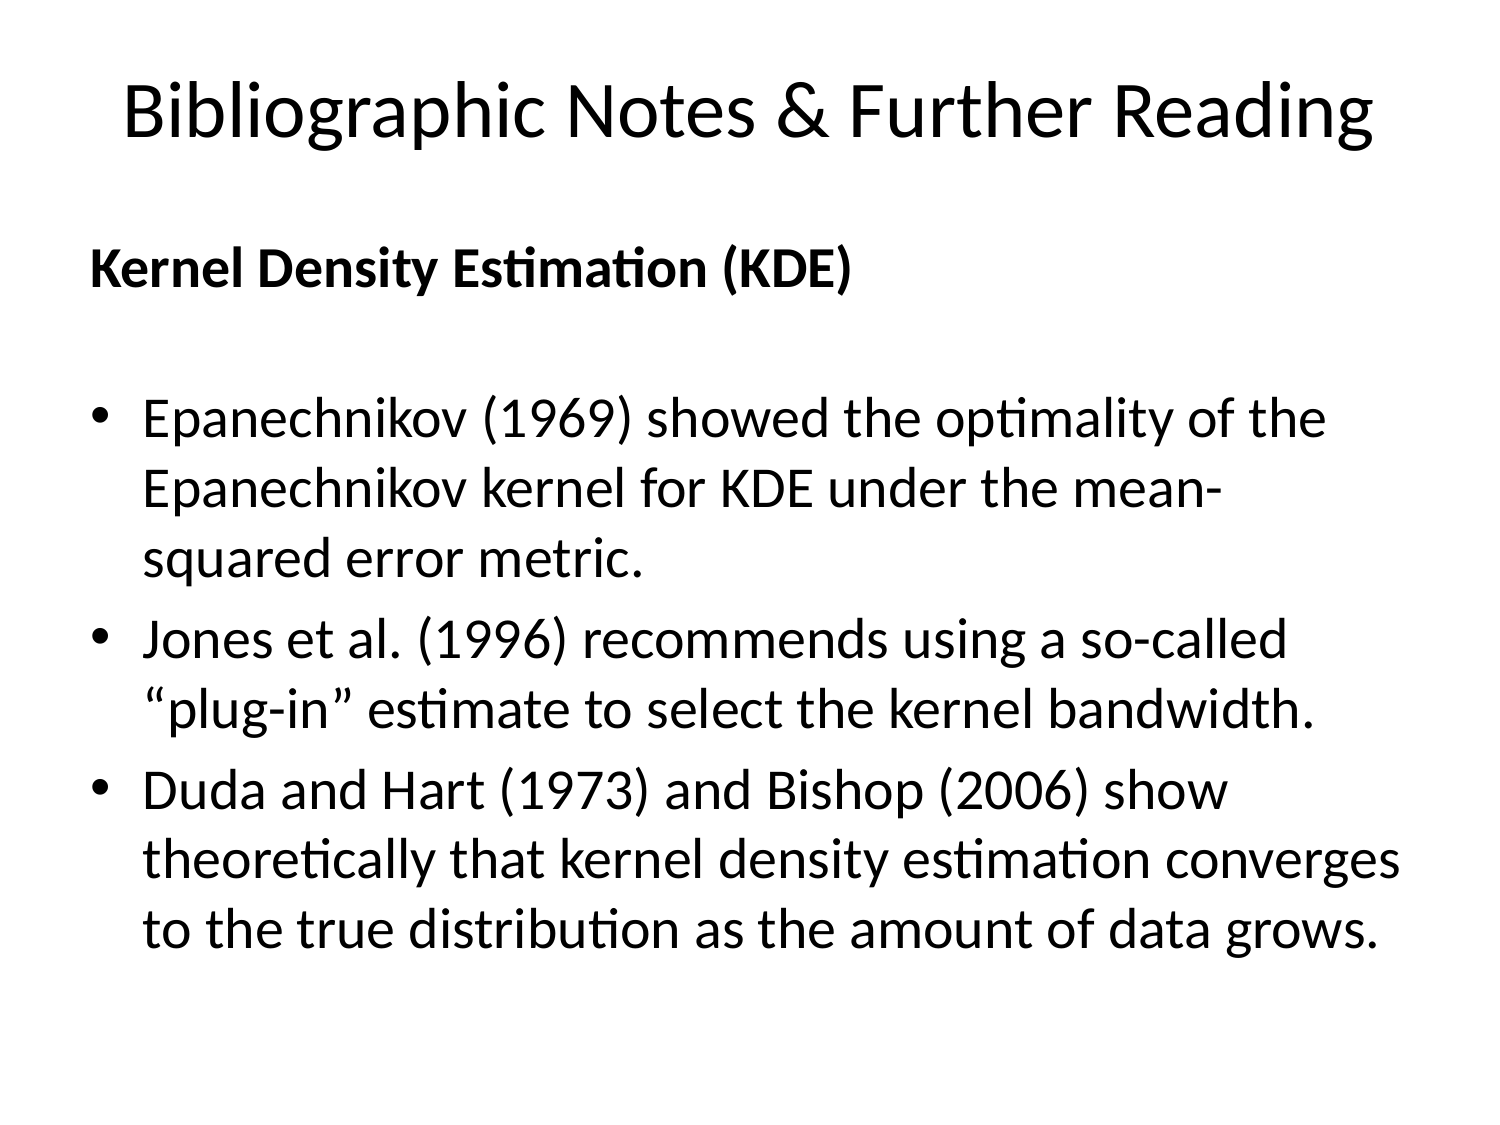

# Bibliographic Notes & Further Reading
Kernel Density Estimation (KDE)
Epanechnikov (1969) showed the optimality of the Epanechnikov kernel for KDE under the mean-squared error metric.
Jones et al. (1996) recommends using a so-called “plug-in” estimate to select the kernel bandwidth.
Duda and Hart (1973) and Bishop (2006) show theoretically that kernel density estimation converges to the true distribution as the amount of data grows.